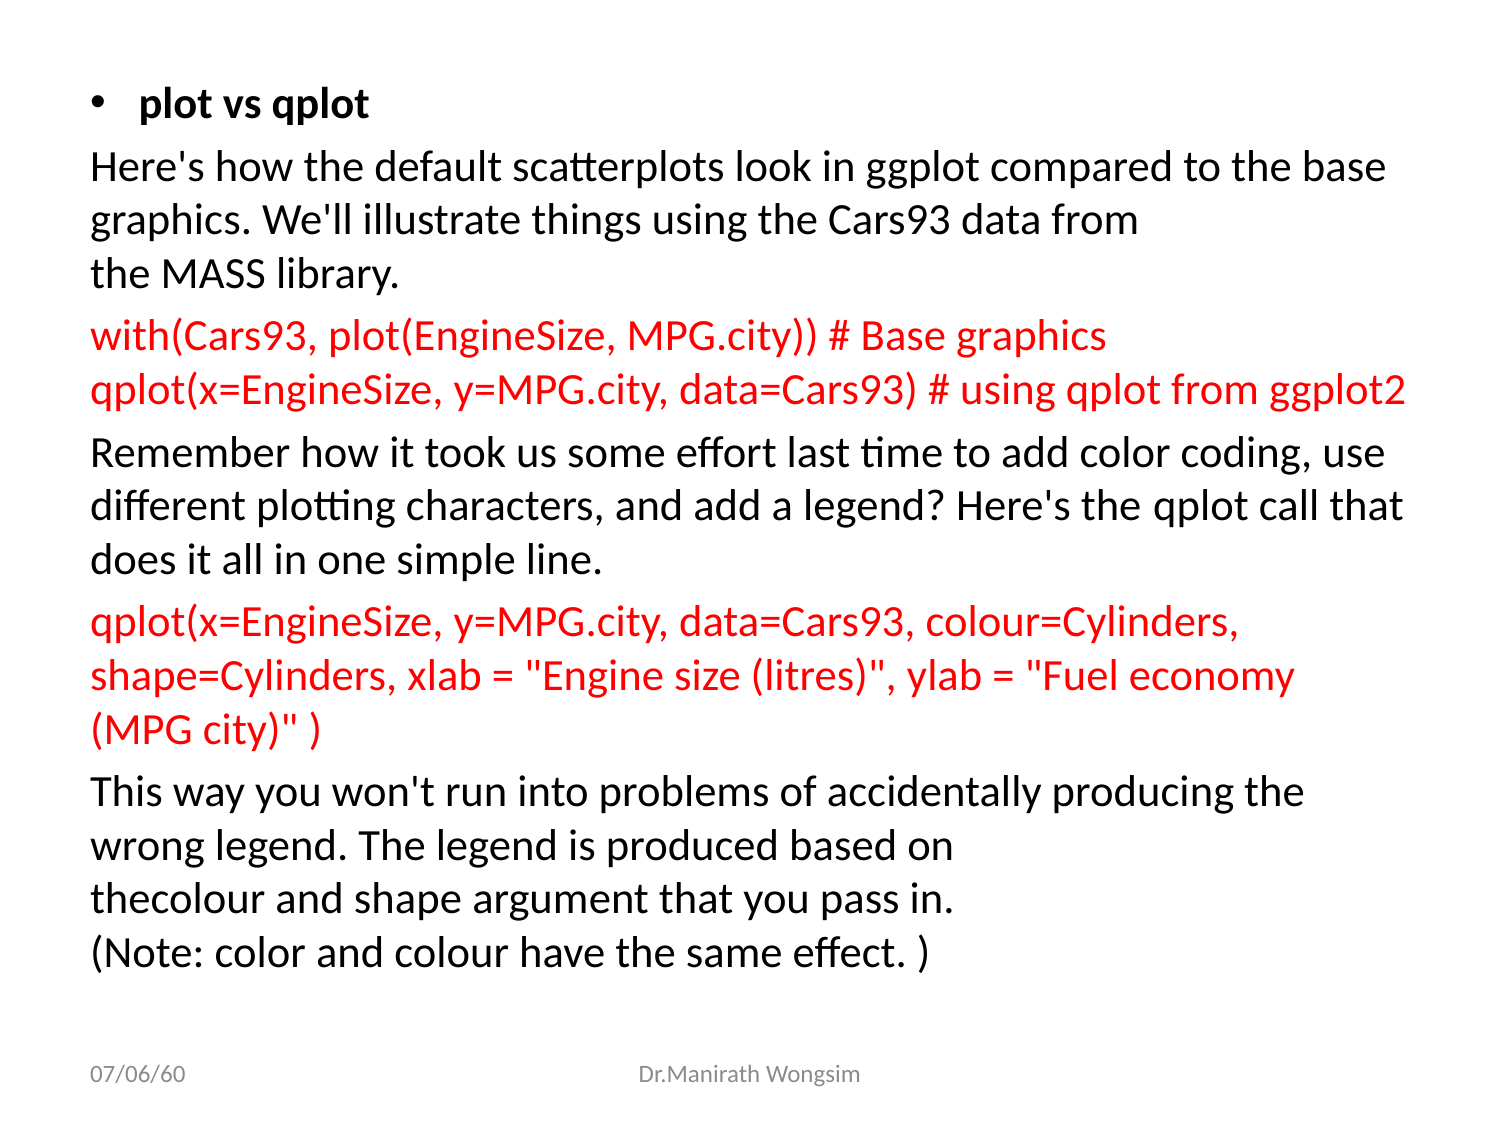

plot vs qplot
Here's how the default scatterplots look in ggplot compared to the base graphics. We'll illustrate things using the Cars93 data from the MASS library.
with(Cars93, plot(EngineSize, MPG.city)) # Base graphics qplot(x=EngineSize, y=MPG.city, data=Cars93) # using qplot from ggplot2
Remember how it took us some effort last time to add color coding, use different plotting characters, and add a legend? Here's the qplot call that does it all in one simple line.
qplot(x=EngineSize, y=MPG.city, data=Cars93, colour=Cylinders, shape=Cylinders, xlab = "Engine size (litres)", ylab = "Fuel economy (MPG city)" )
This way you won't run into problems of accidentally producing the wrong legend. The legend is produced based on thecolour and shape argument that you pass in. (Note: color and colour have the same effect. )
07/06/60
Dr.Manirath Wongsim